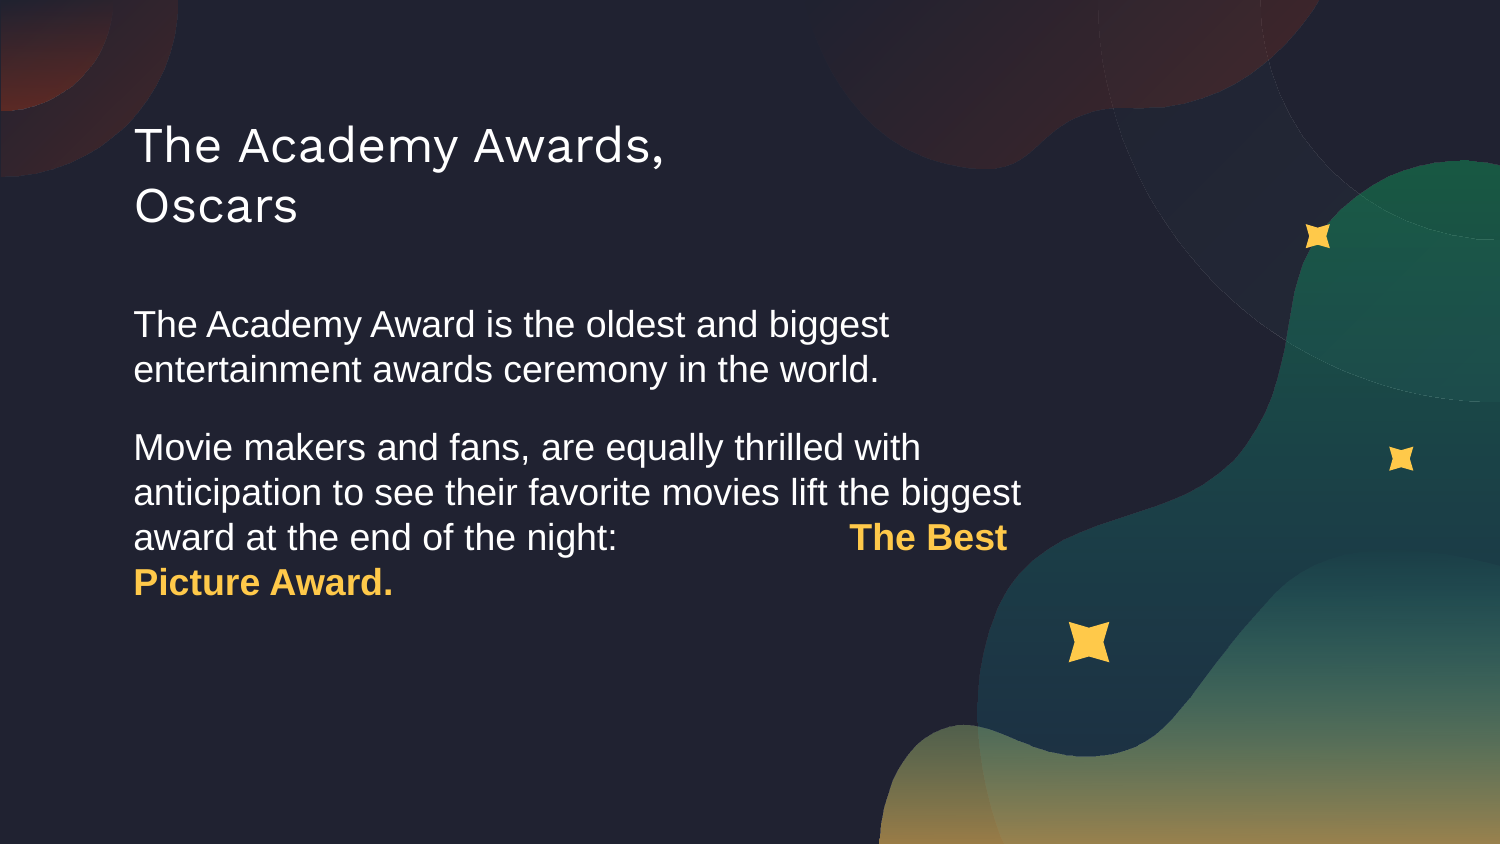

# The Academy Awards,
Oscars
The Academy Award is the oldest and biggest entertainment awards ceremony in the world.
Movie makers and fans, are equally thrilled with anticipation to see their favorite movies lift the biggest award at the end of the night:                      The Best Picture Award.